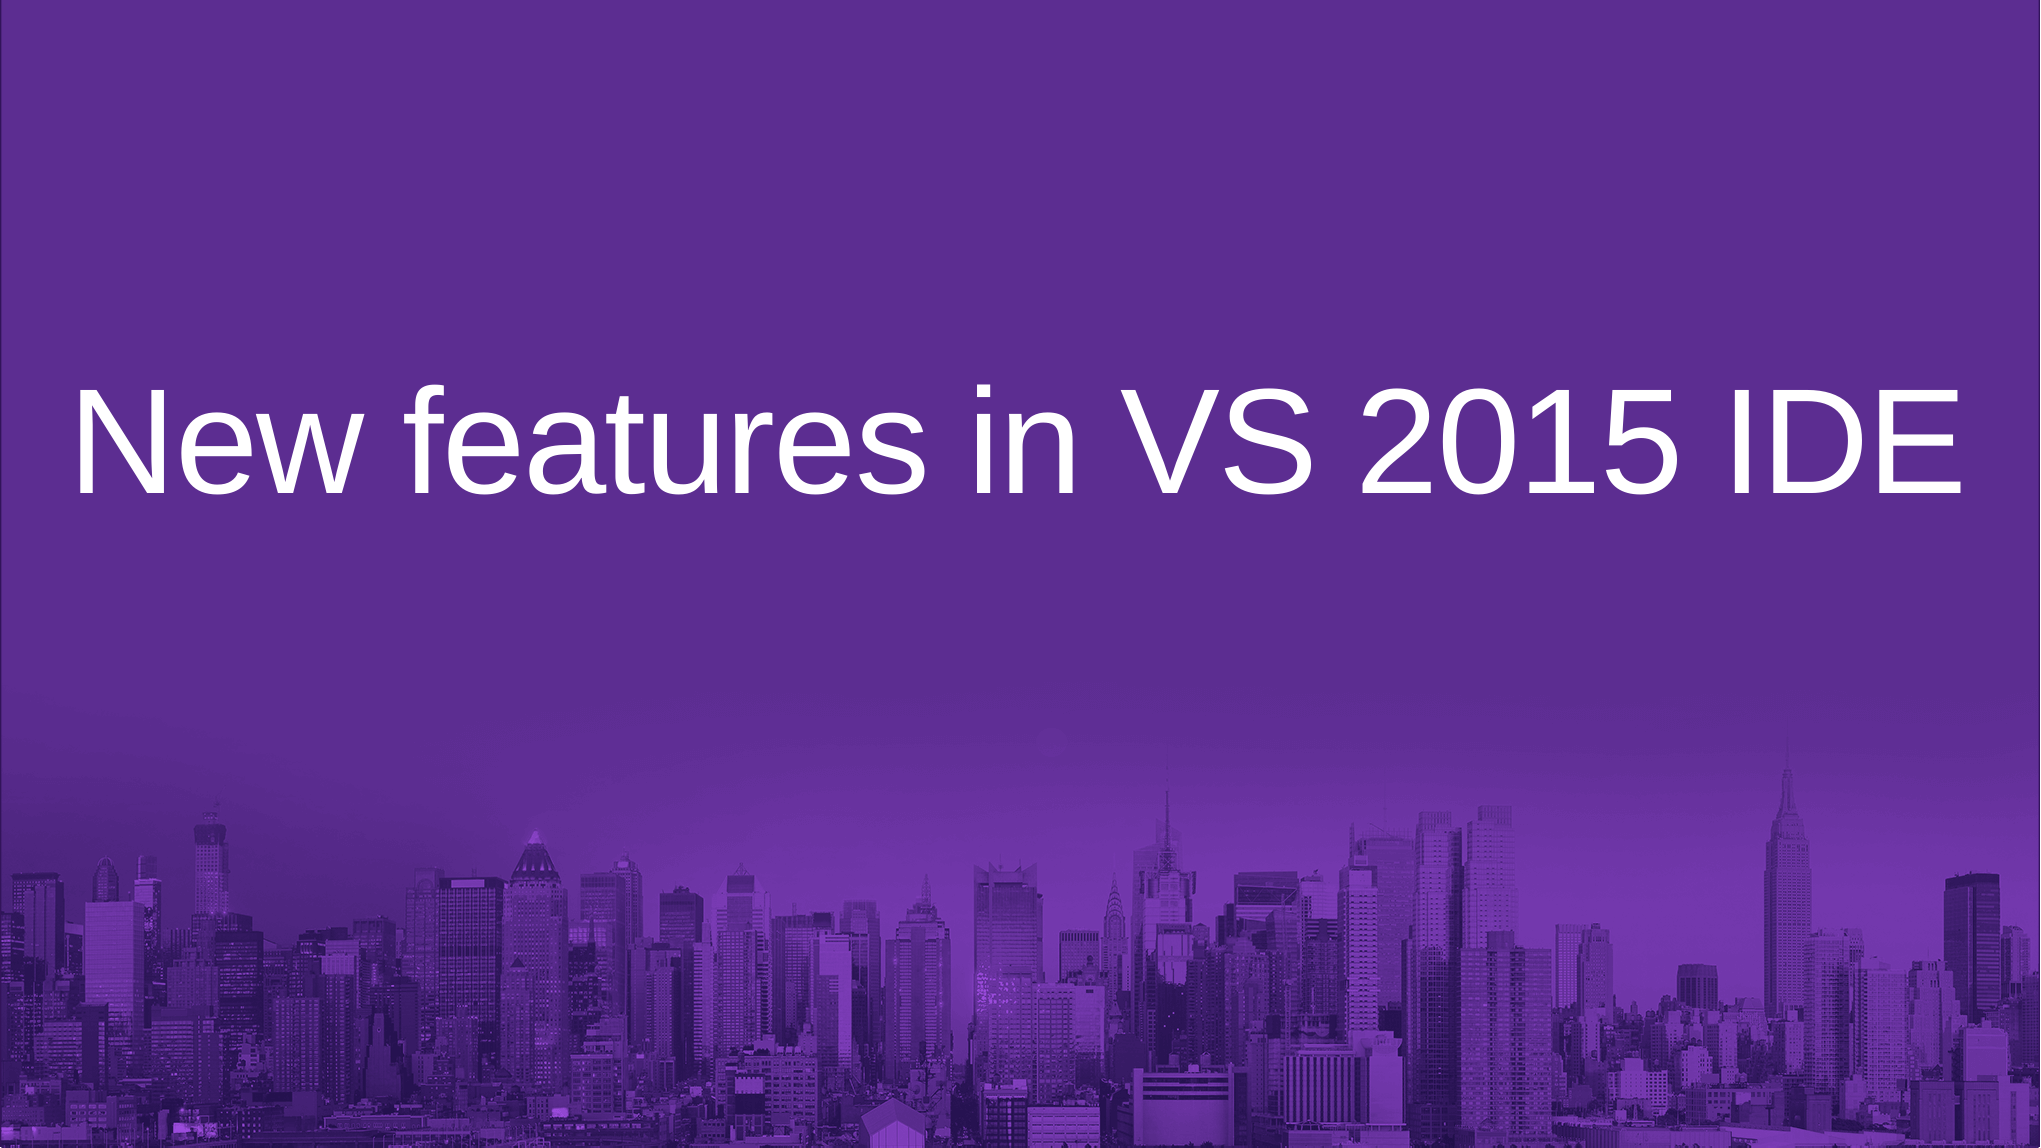

# New features in VS 2015 IDE